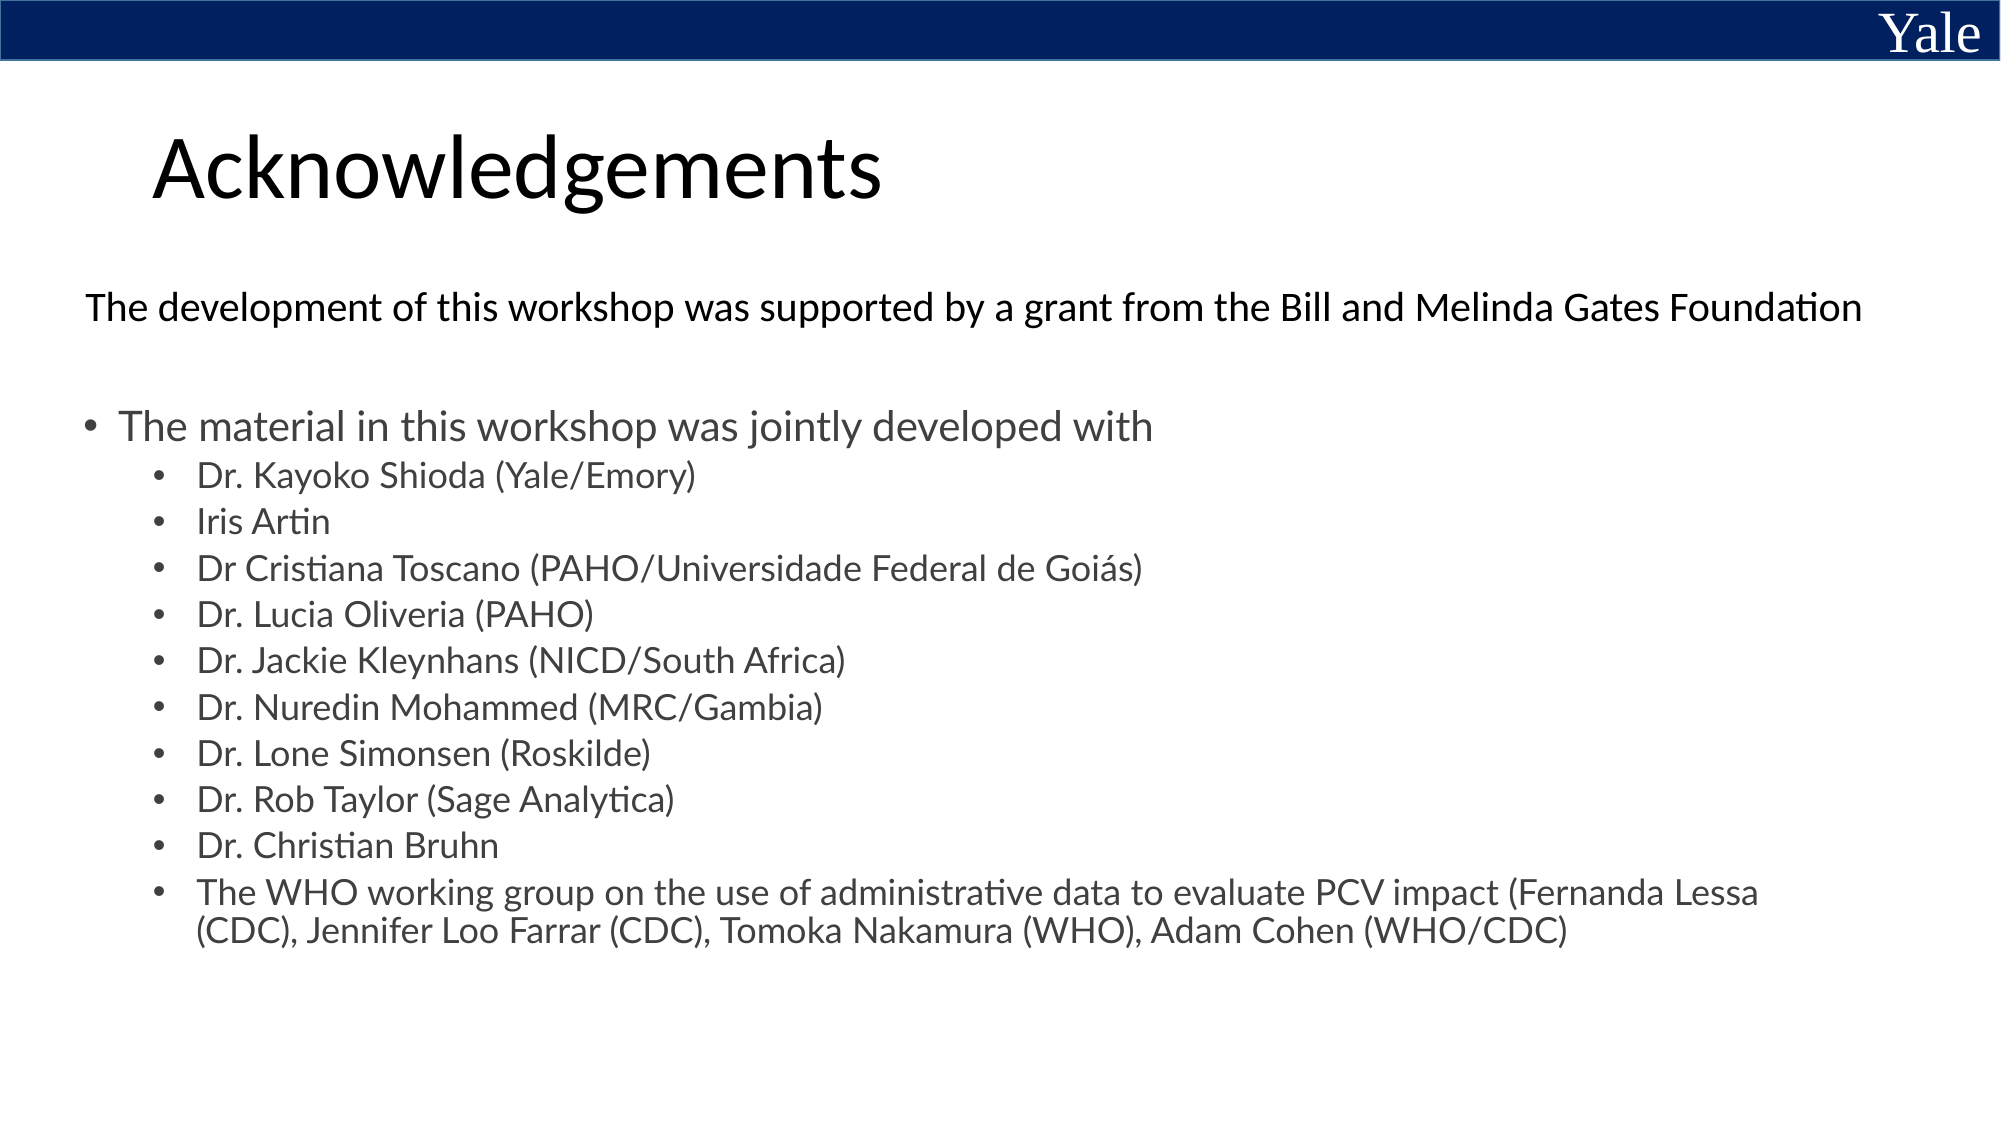

# Acknowledgements
The development of this workshop was supported by a grant from the Bill and Melinda Gates Foundation

The material in this workshop was jointly developed with
Dr. Kayoko Shioda (Yale/Emory)
Iris Artin
Dr Cristiana Toscano (PAHO/Universidade Federal de Goiás)
Dr. Lucia Oliveria (PAHO)
Dr. Jackie Kleynhans (NICD/South Africa)
Dr. Nuredin Mohammed (MRC/Gambia)
Dr. Lone Simonsen (Roskilde)
Dr. Rob Taylor (Sage Analytica)
Dr. Christian Bruhn
The WHO working group on the use of administrative data to evaluate PCV impact (Fernanda Lessa (CDC), Jennifer Loo Farrar (CDC), Tomoka Nakamura (WHO), Adam Cohen (WHO/CDC)